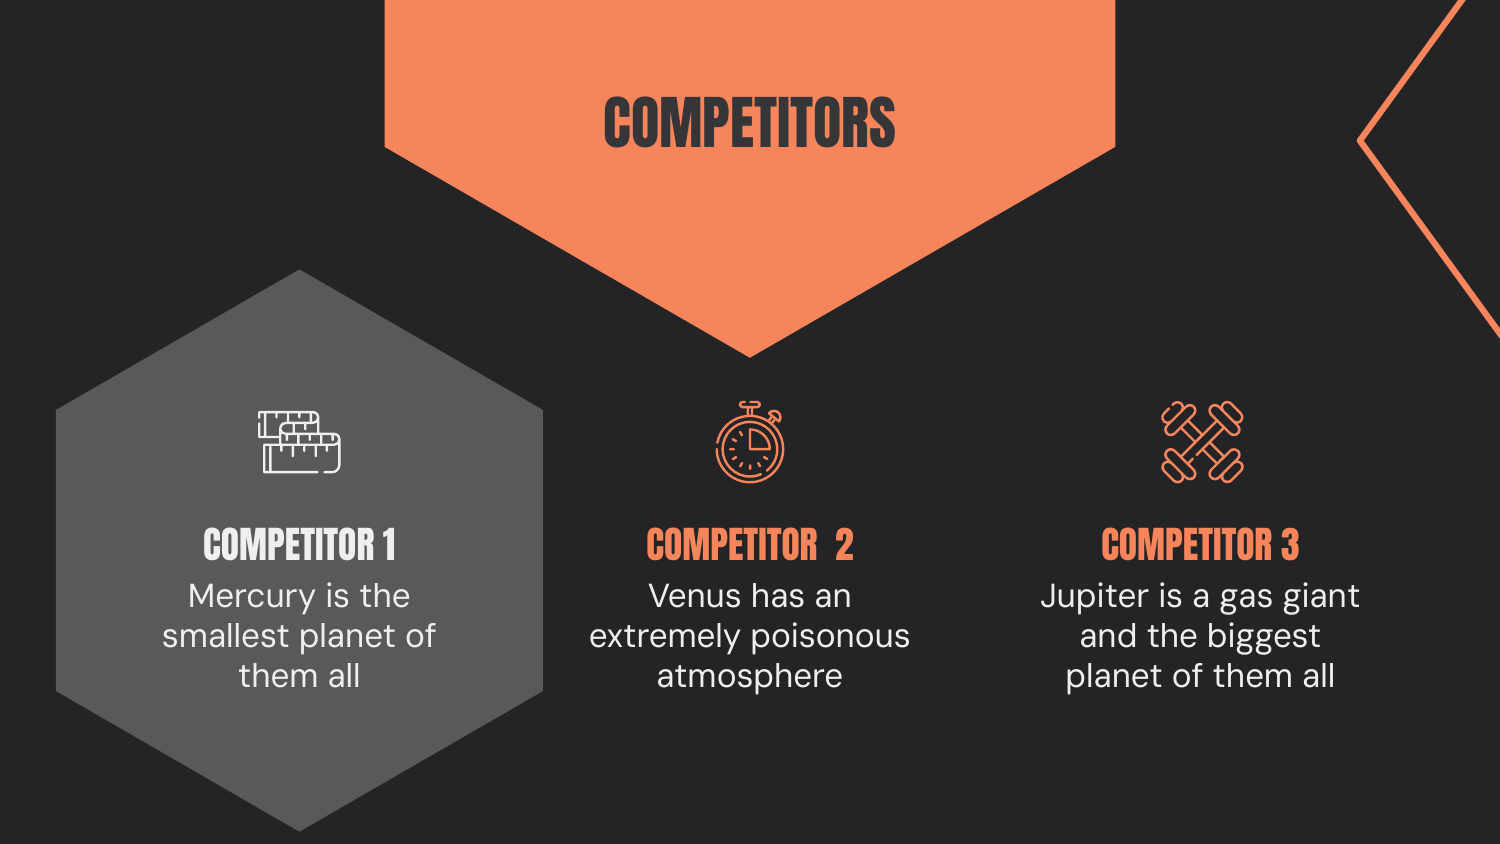

# COMPETITORS

COMPETITOR 1
COMPETITOR  2
COMPETITOR 3
Mercury is the smallest planet of them all
Venus has an extremely poisonous atmosphere
Jupiter is a gas giant and the biggest planet of them all